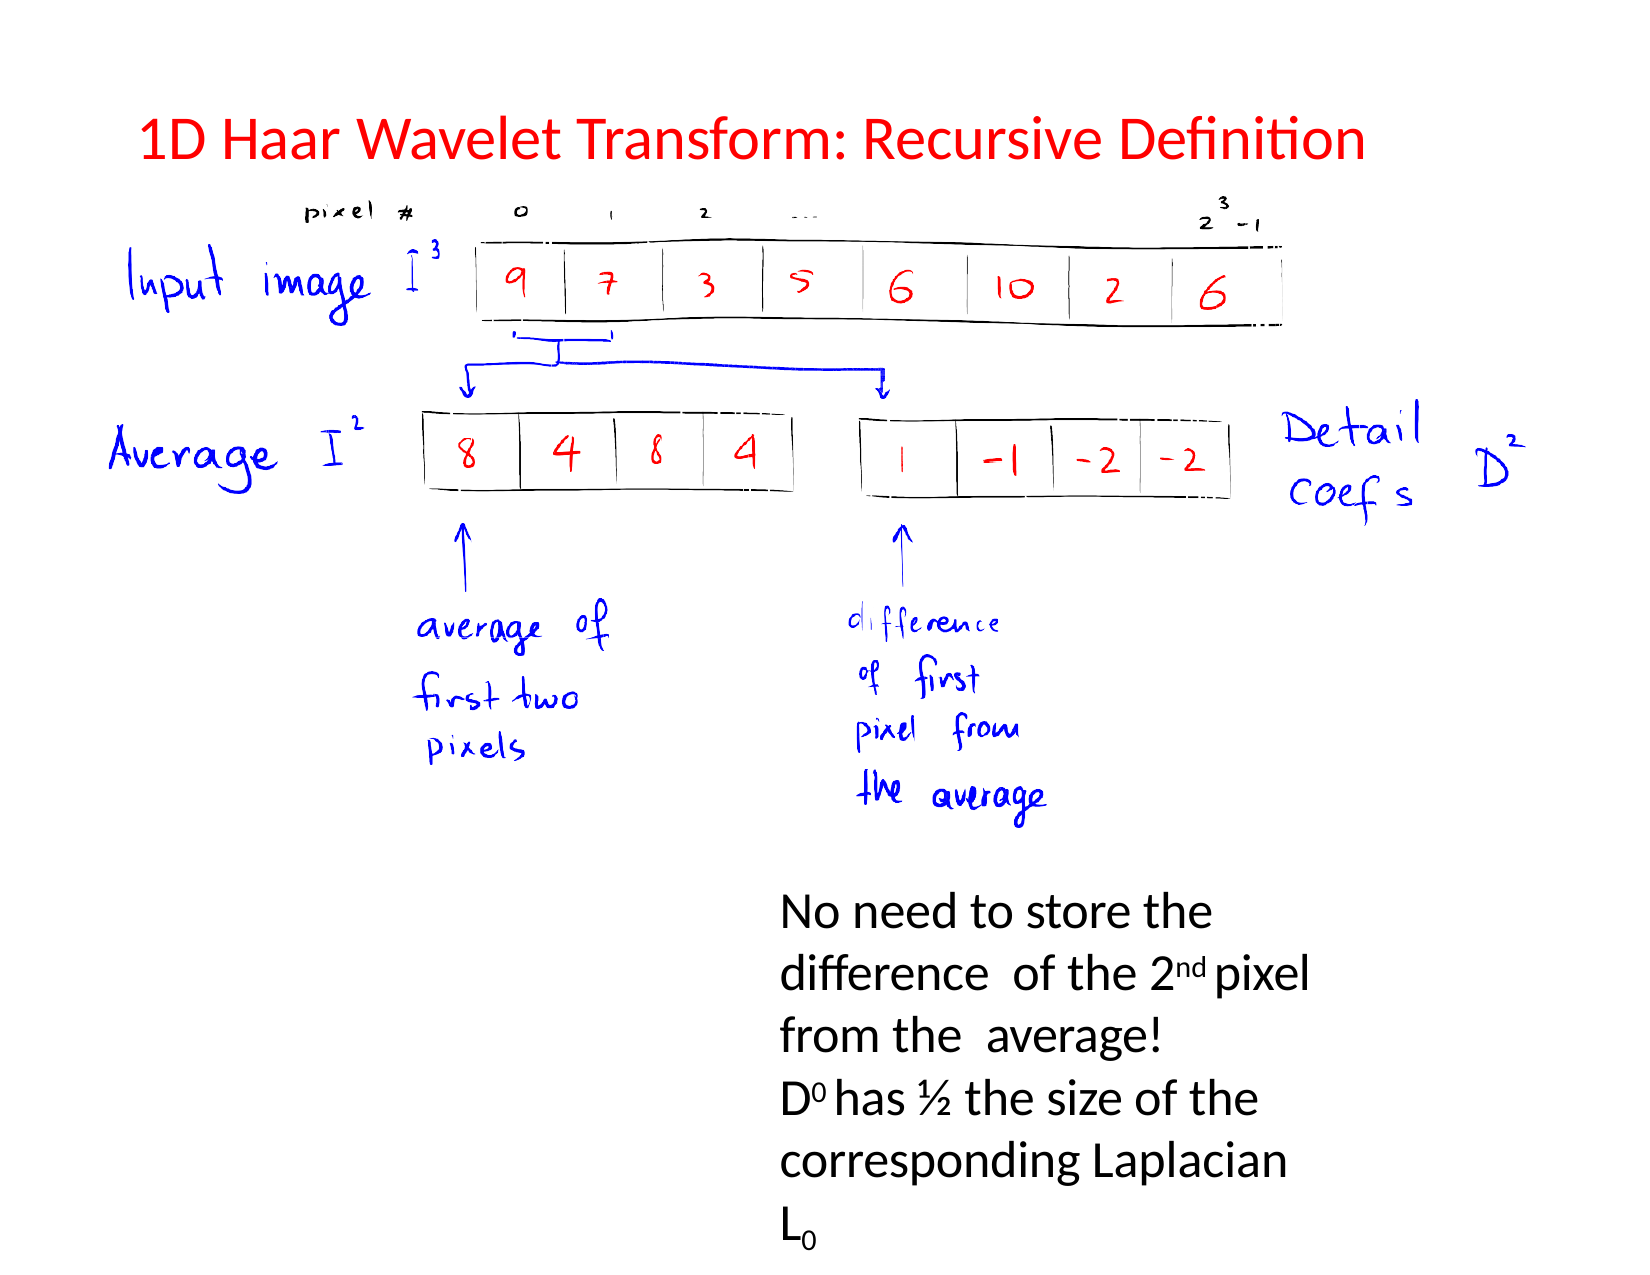

# 1D Haar Wavelet Transform: Recursive Definition

No need to store the difference  of the 2nd pixel from the  average!
D0 has ½ the size of the  corresponding Laplacian L0